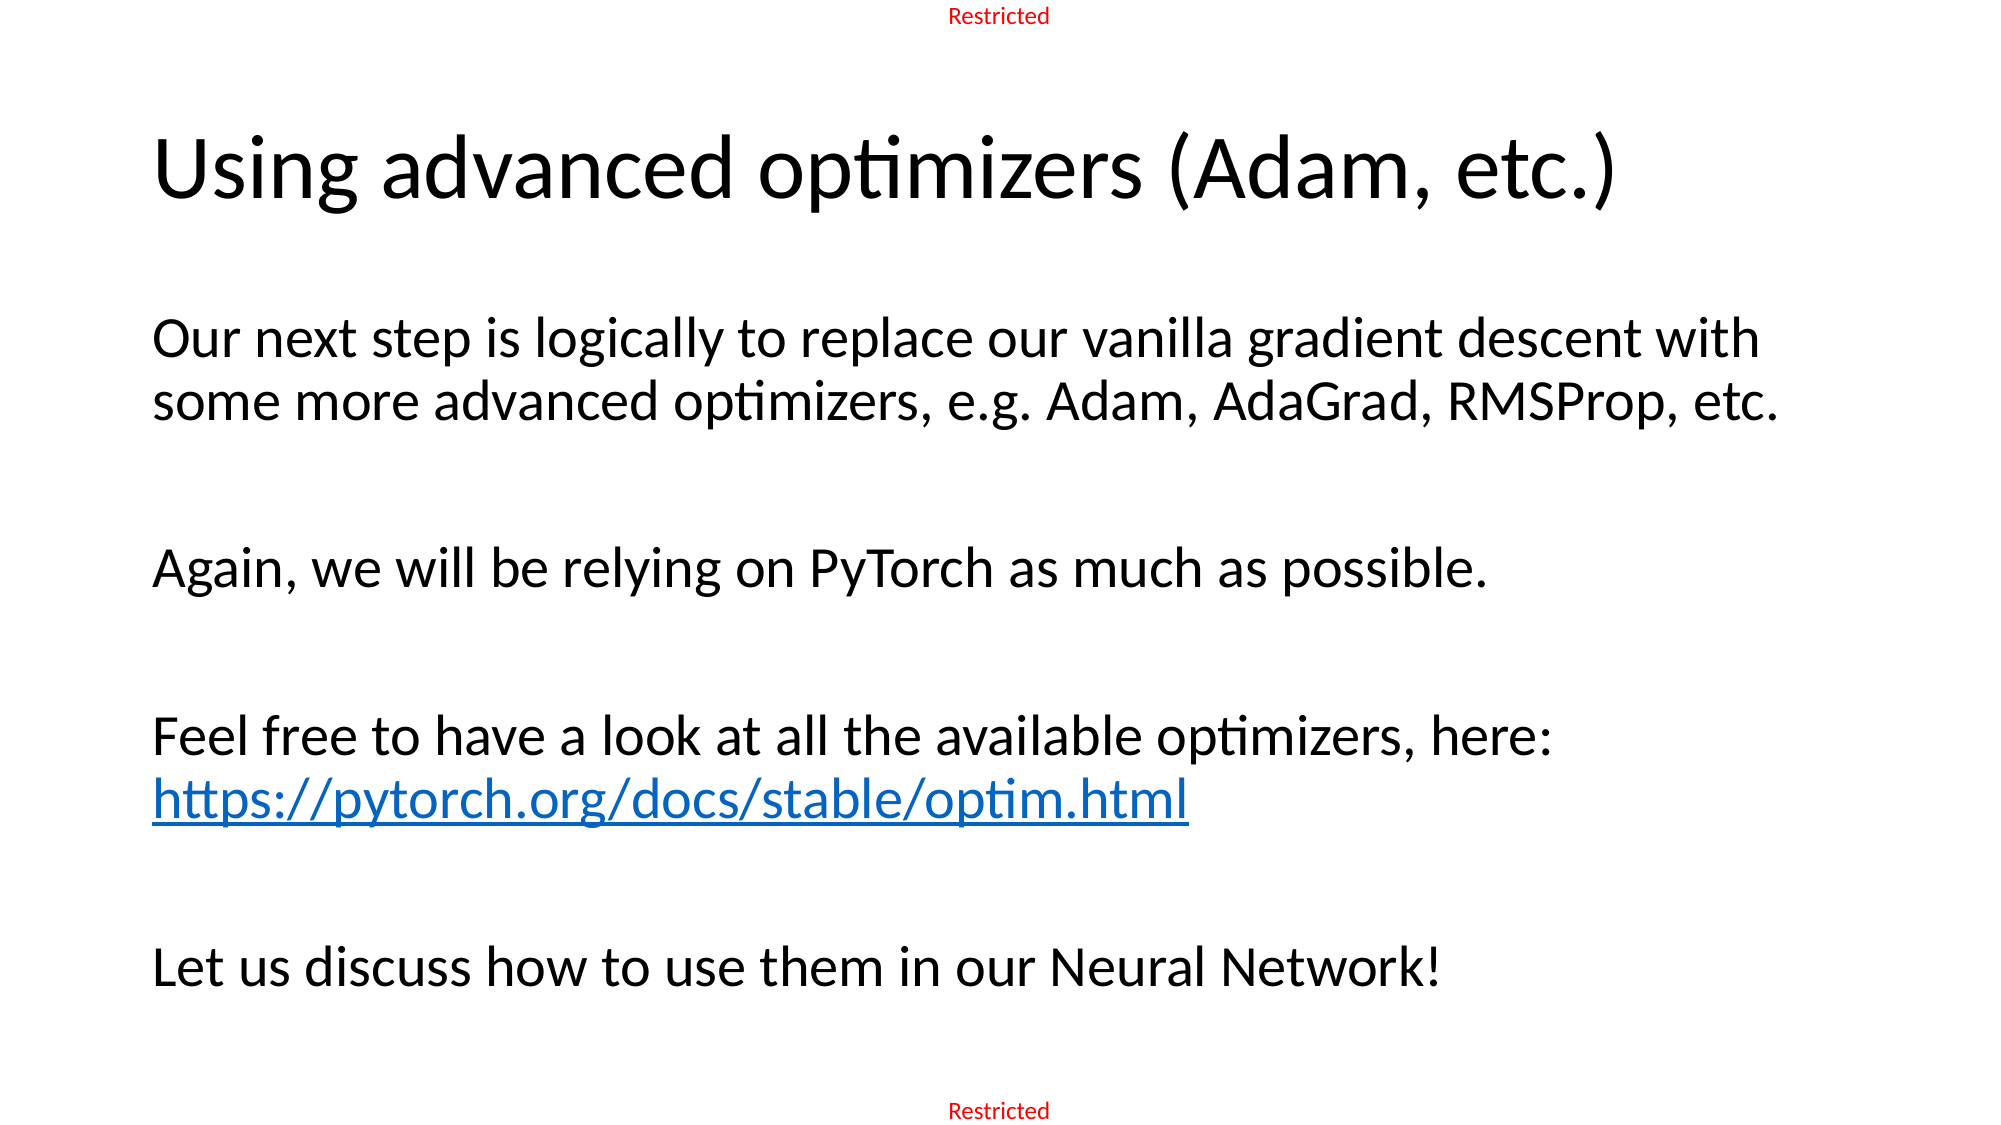

# Using advanced optimizers (Adam, etc.)
Our next step is logically to replace our vanilla gradient descent with some more advanced optimizers, e.g. Adam, AdaGrad, RMSProp, etc.

Again, we will be relying on PyTorch as much as possible.

Feel free to have a look at all the available optimizers, here: https://pytorch.org/docs/stable/optim.html

Let us discuss how to use them in our Neural Network!